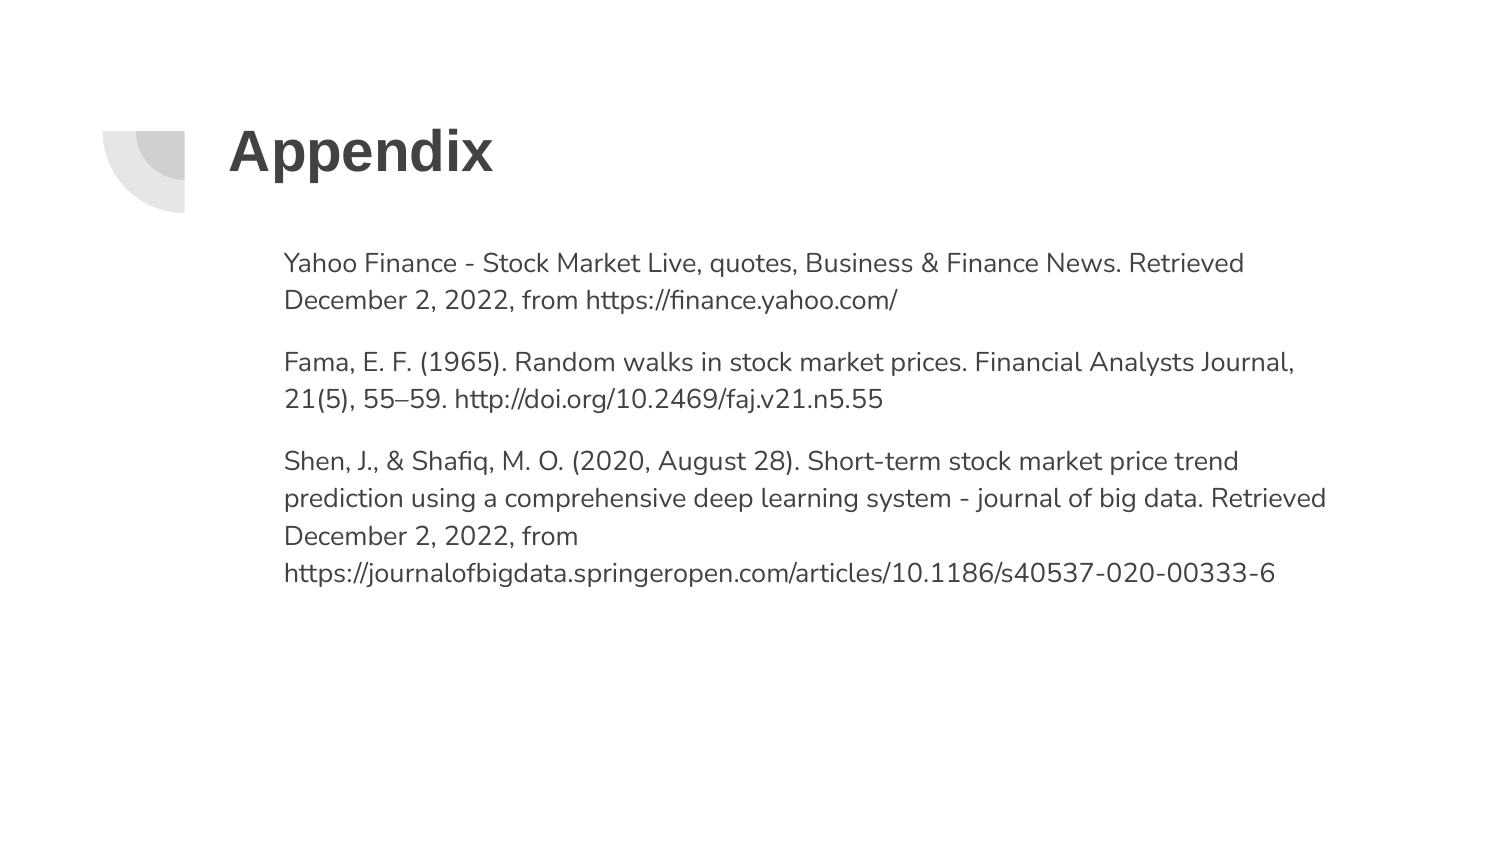

# Appendix
Yahoo Finance - Stock Market Live, quotes, Business & Finance News. Retrieved December 2, 2022, from https://finance.yahoo.com/
Fama, E. F. (1965). Random walks in stock market prices. Financial Analysts Journal, 21(5), 55–59. http://doi.org/10.2469/faj.v21.n5.55
Shen, J., & Shafiq, M. O. (2020, August 28). Short-term stock market price trend prediction using a comprehensive deep learning system - journal of big data. Retrieved December 2, 2022, from https://journalofbigdata.springeropen.com/articles/10.1186/s40537-020-00333-6